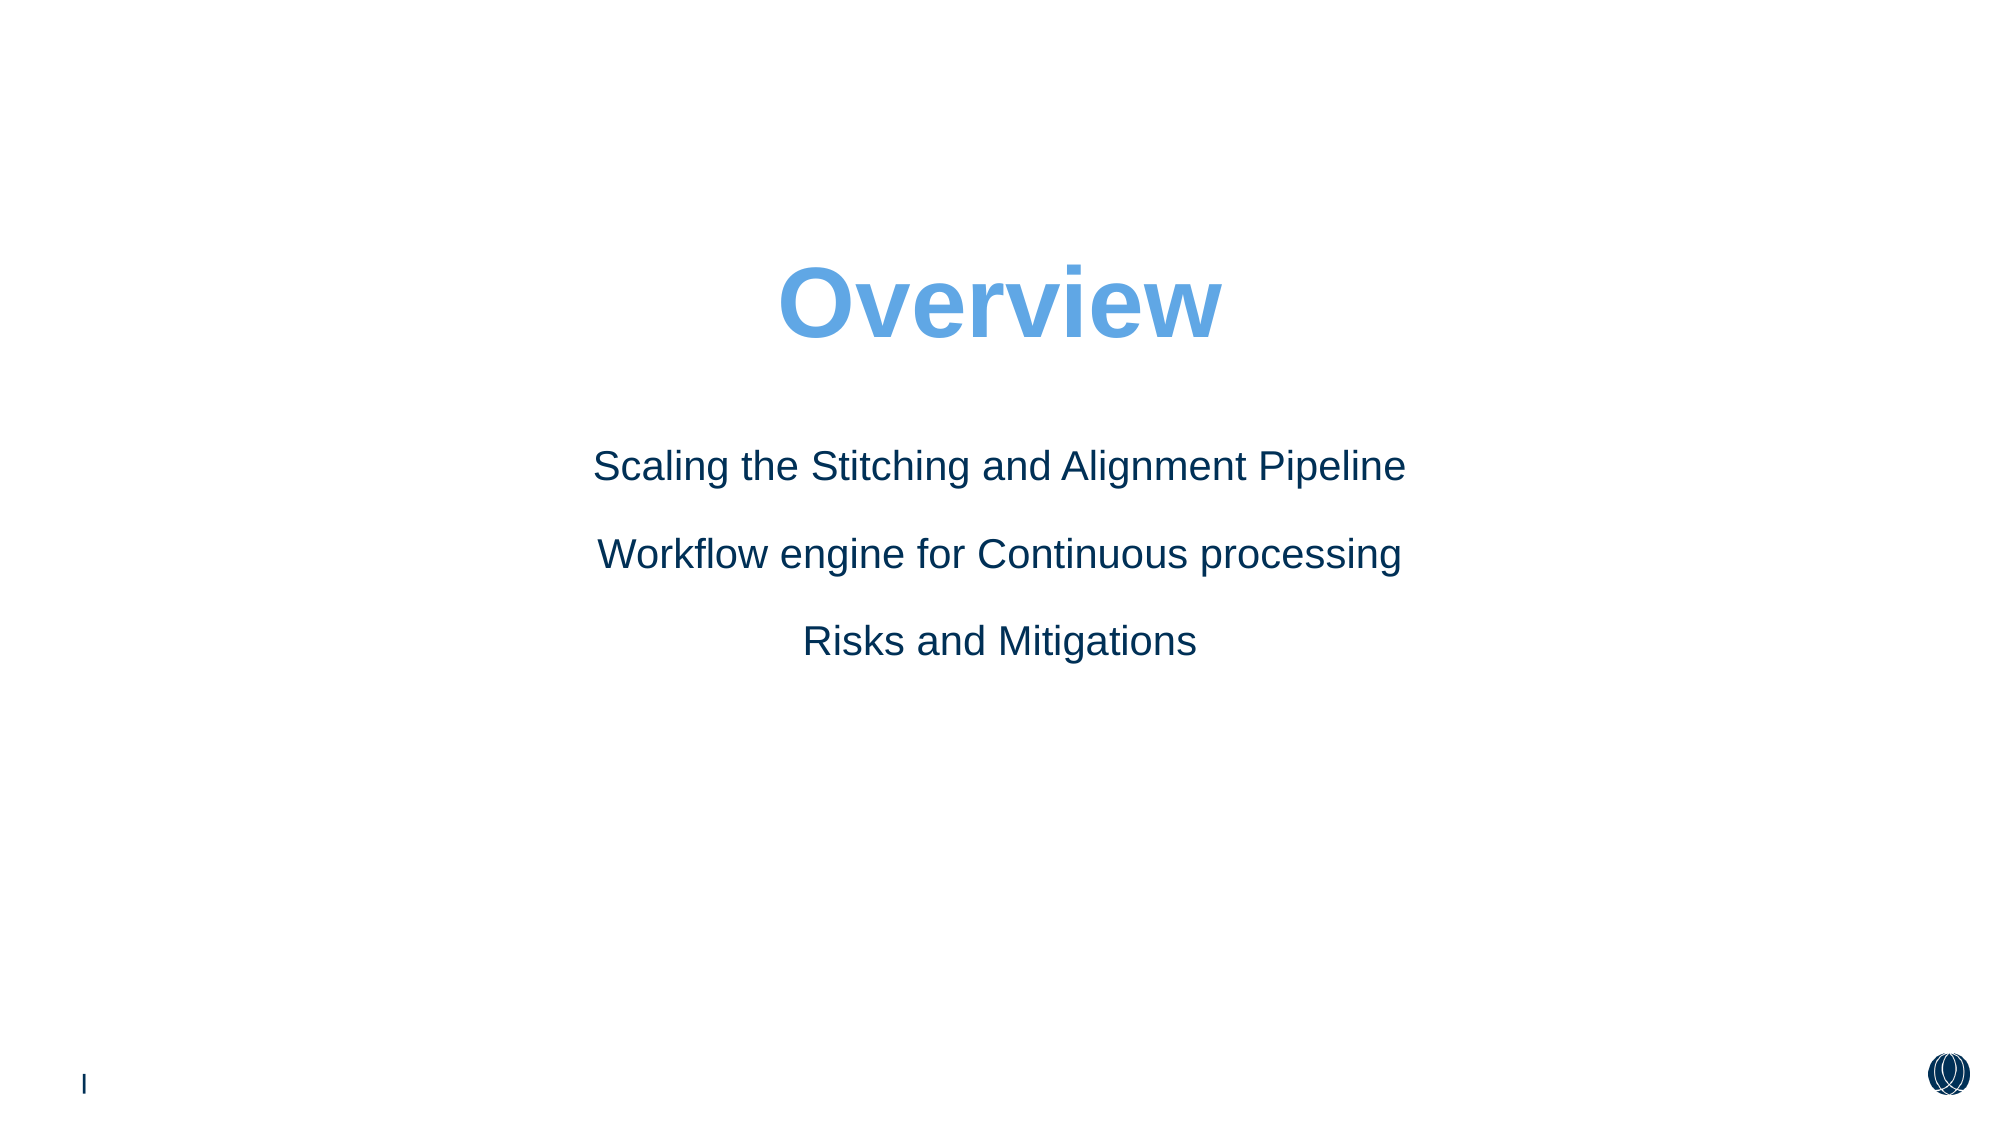

# Overview
Scaling the Stitching and Alignment Pipeline
Workflow engine for Continuous processing
Risks and Mitigations